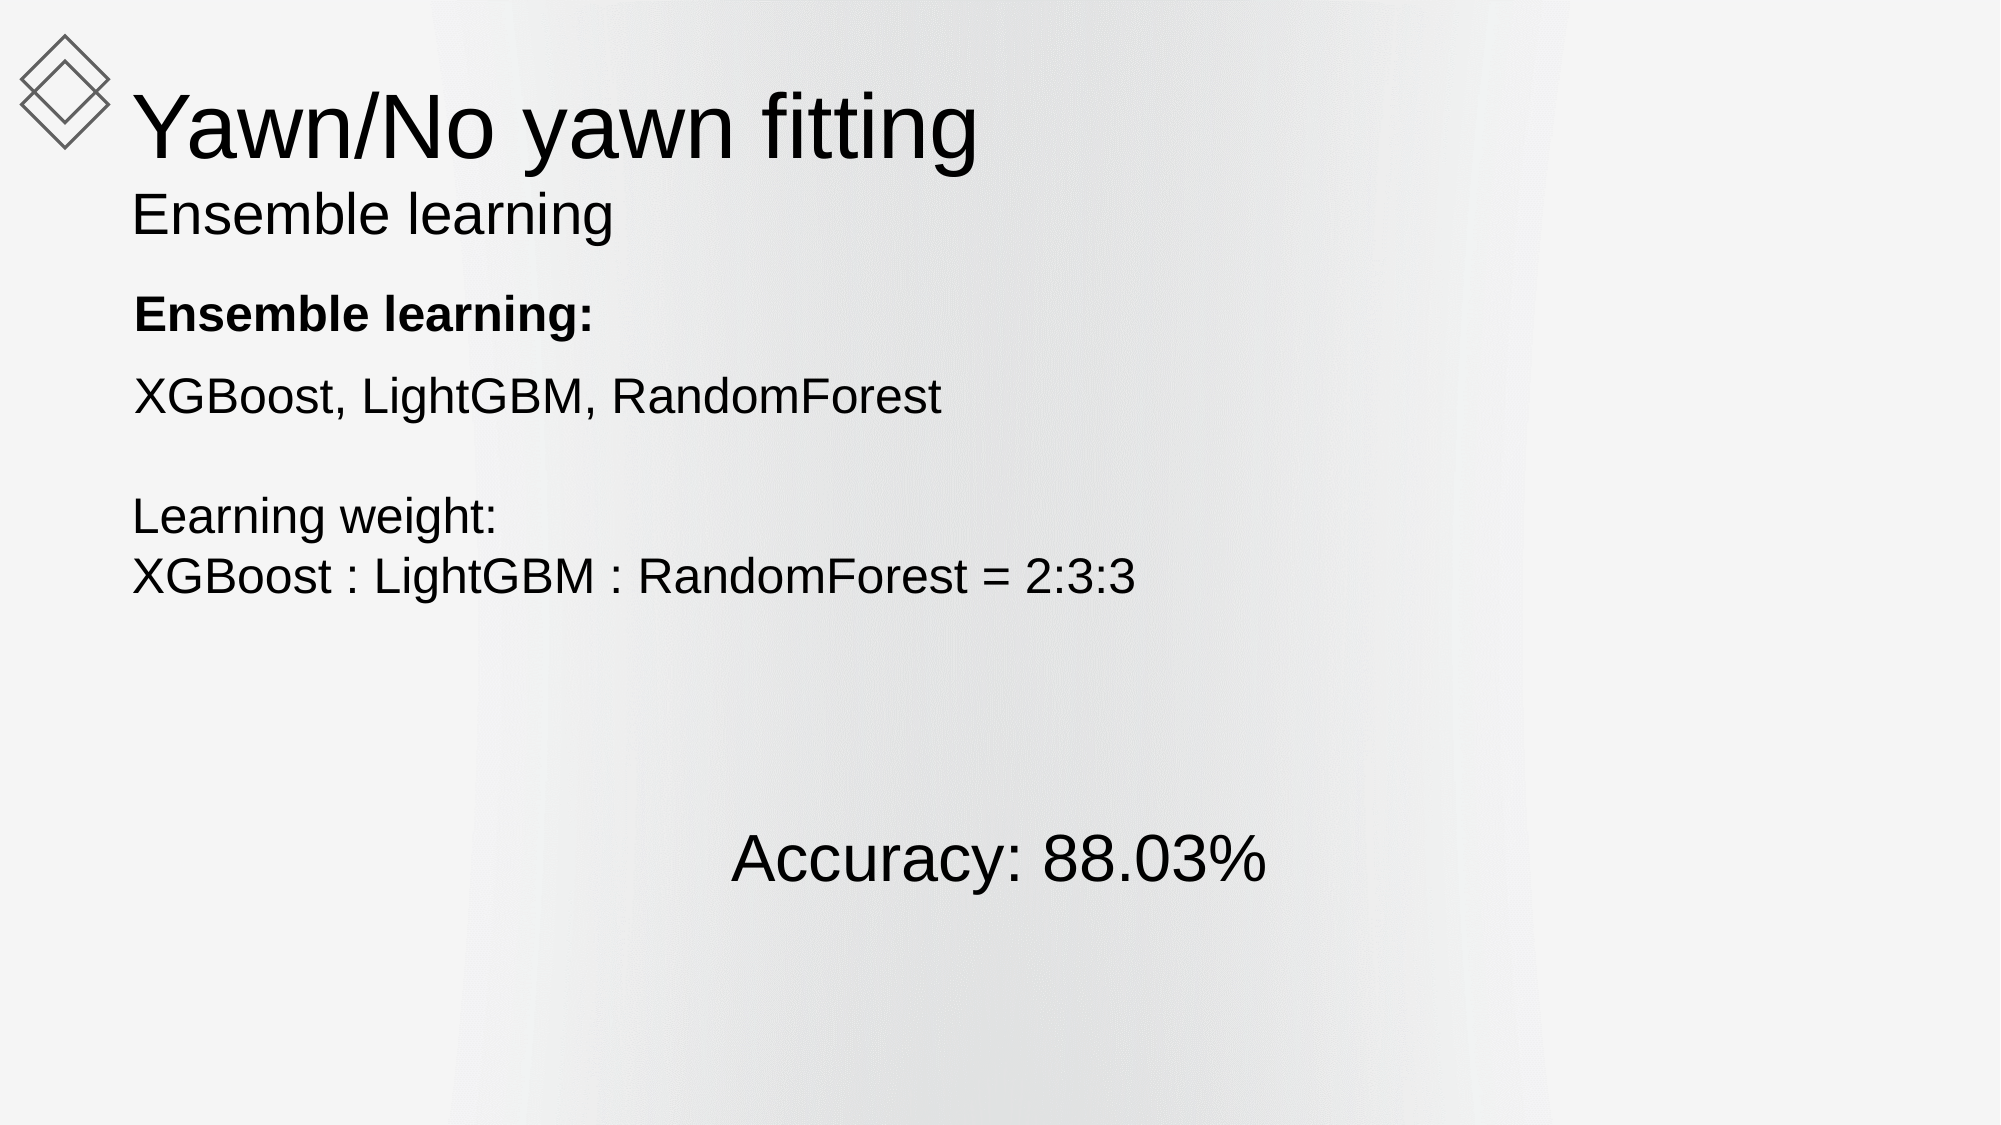

Yawn/No yawn fitting
Ensemble learning
Ensemble learning:
XGBoost, LightGBM, RandomForest
Learning weight:
XGBoost : LightGBM : RandomForest = 2:3:3
Accuracy: 88.03%